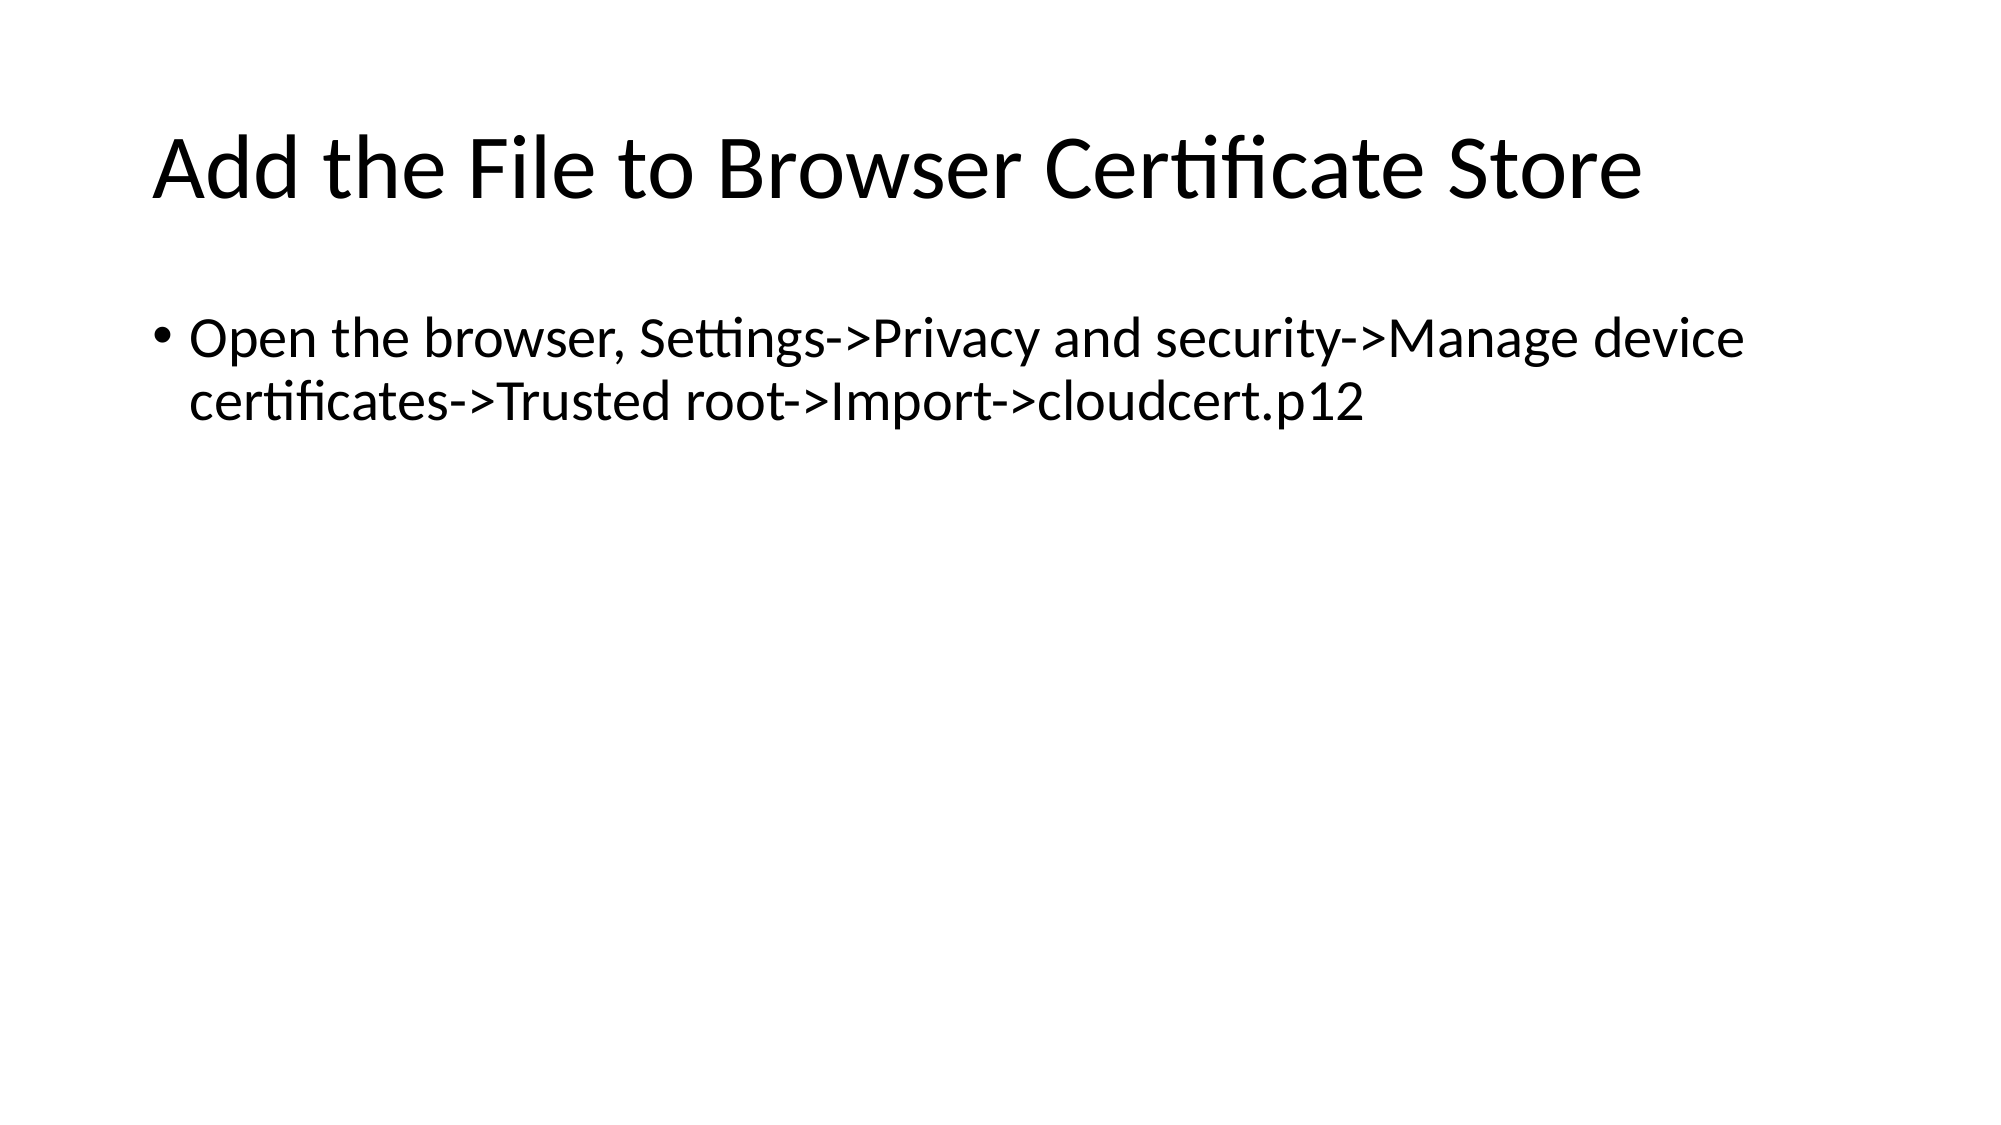

# Add the File to Browser Certificate Store
Open the browser, Settings->Privacy and security->Manage device certificates->Trusted root->Import->cloudcert.p12